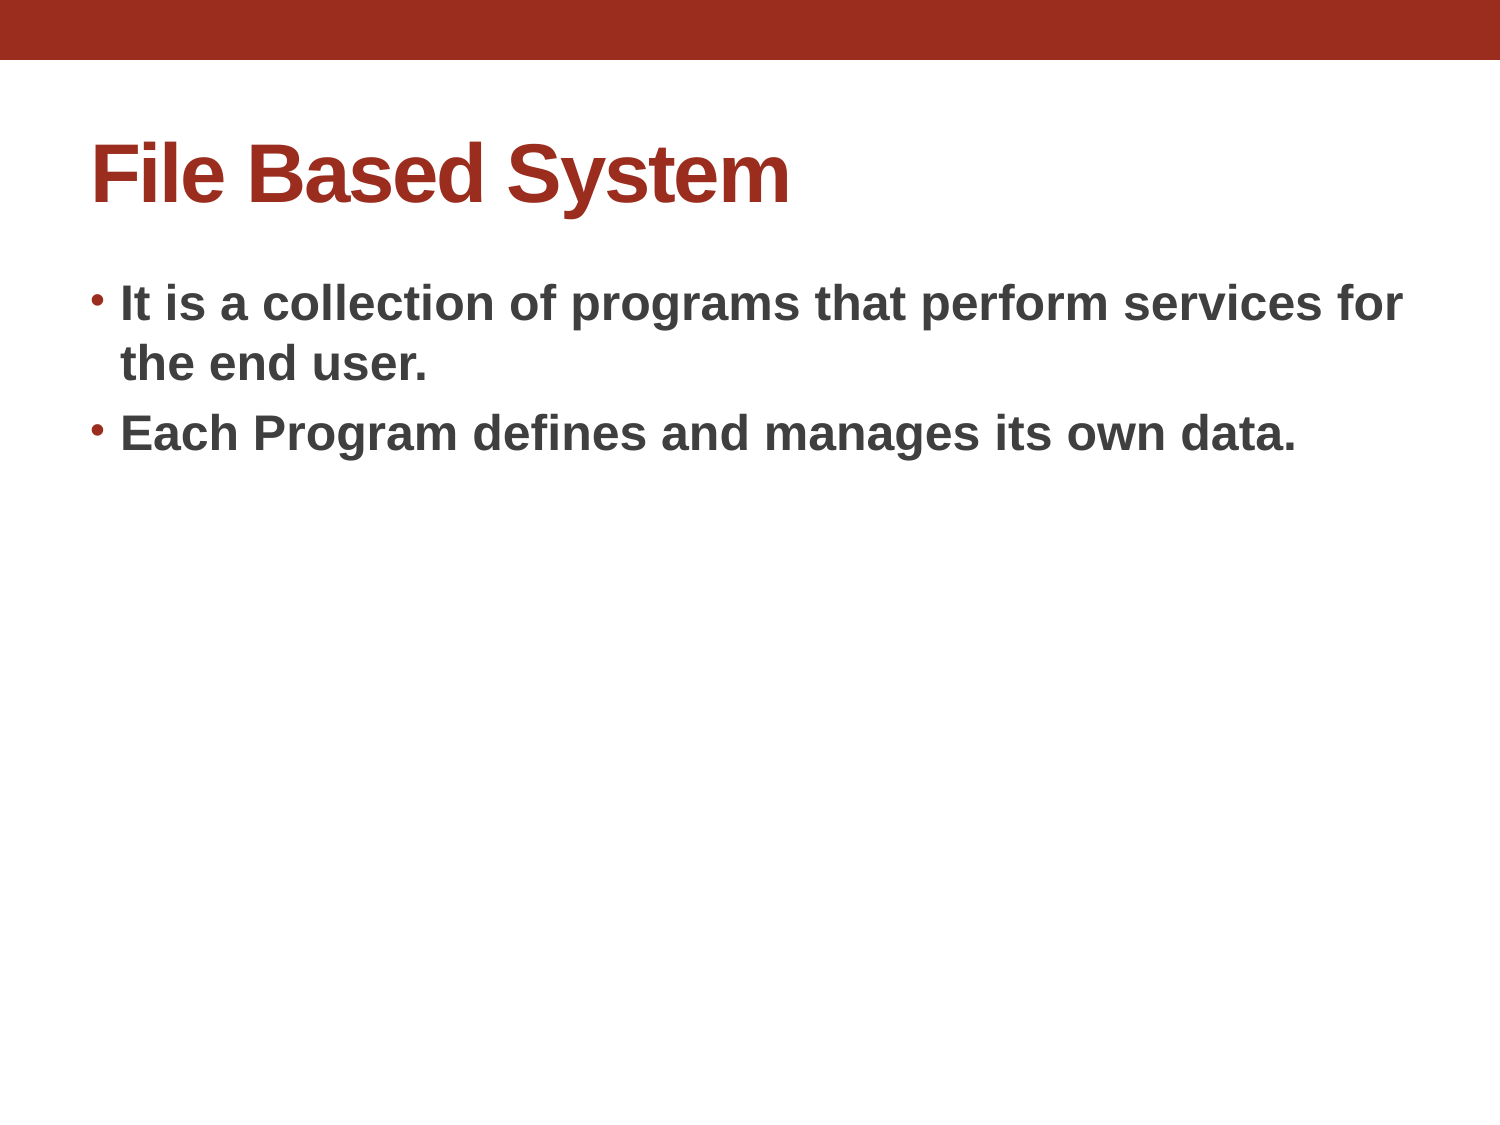

# File Based System
It is a collection of programs that perform services for the end user.
Each Program defines and manages its own data.